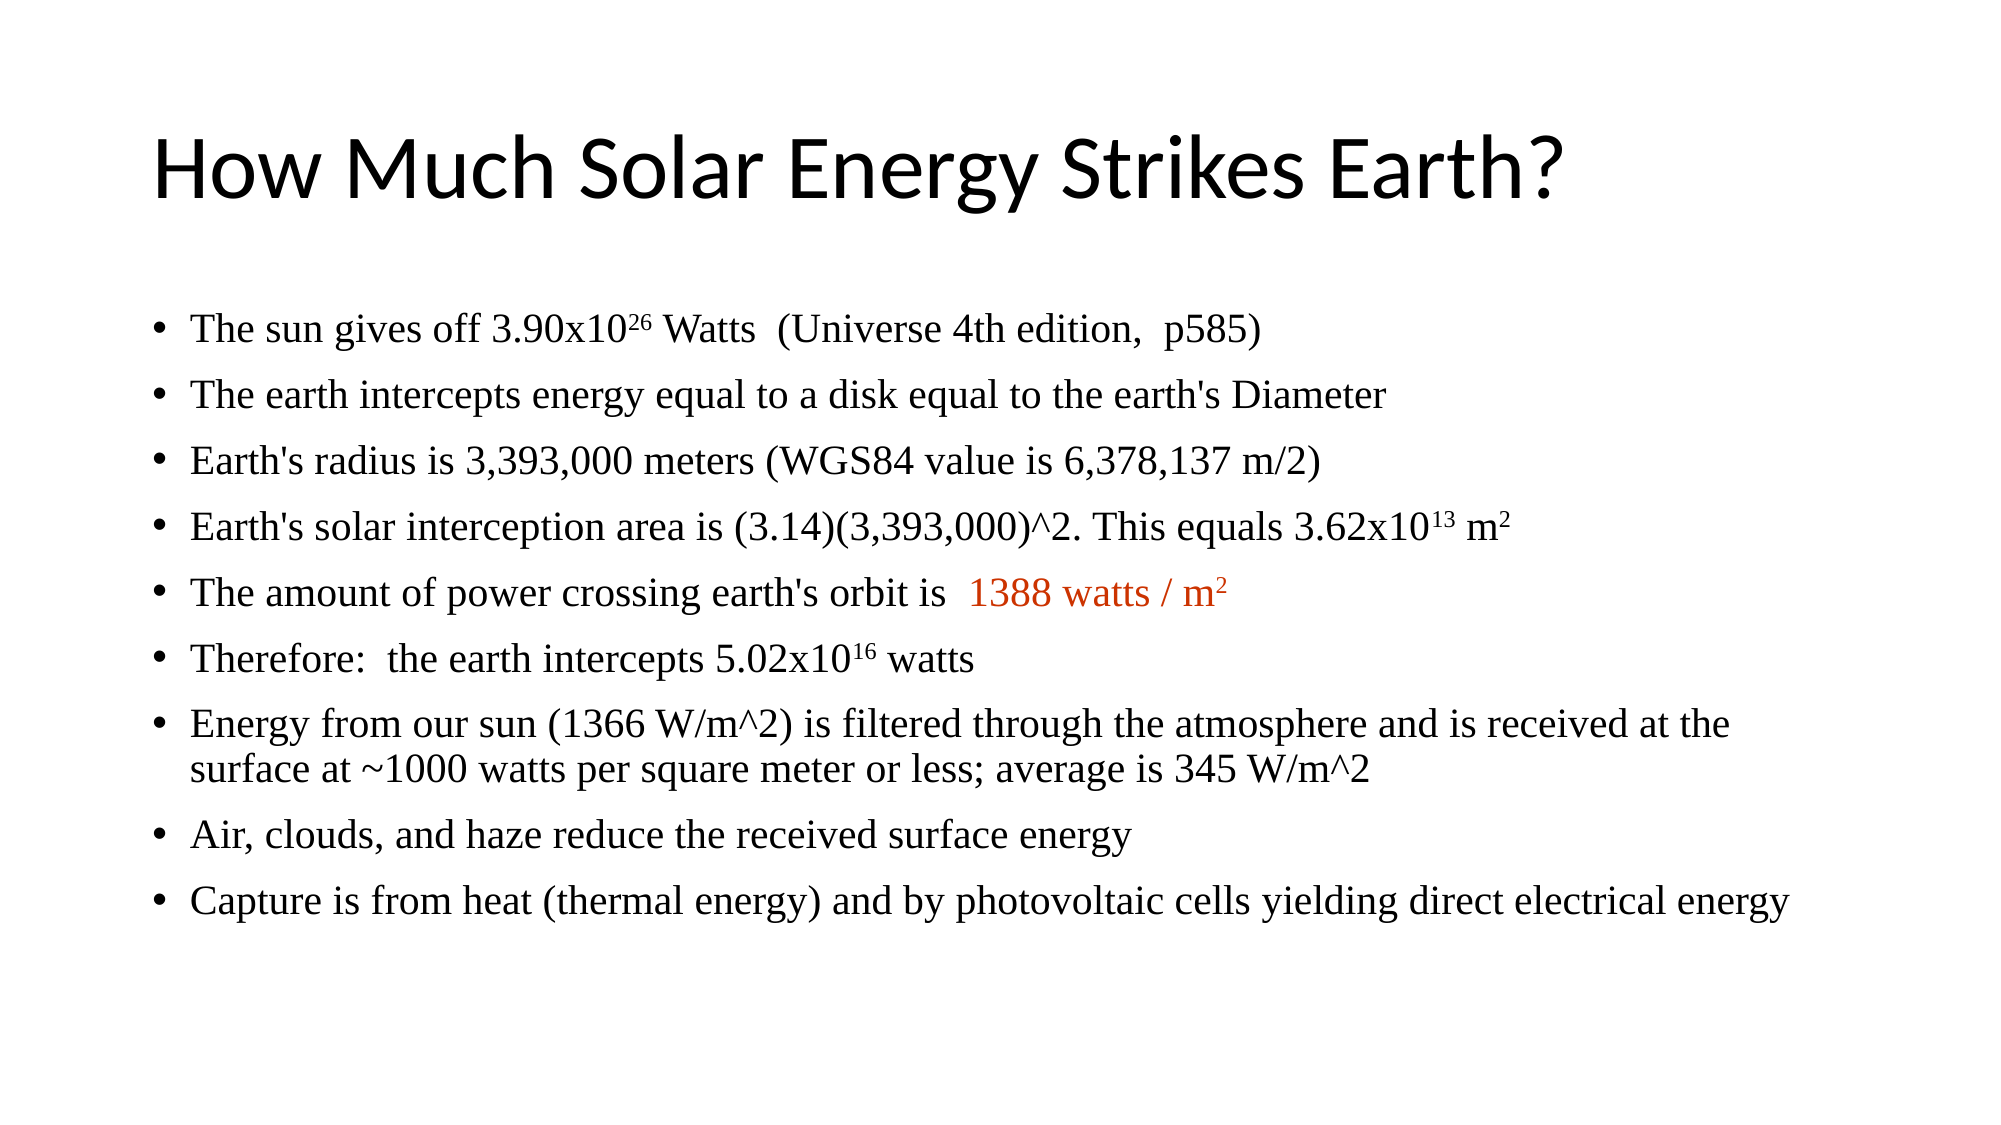

# How Much Solar Energy Strikes Earth?
The sun gives off 3.90x1026 Watts  (Universe 4th edition,  p585)
The earth intercepts energy equal to a disk equal to the earth's Diameter
Earth's radius is 3,393,000 meters (WGS84 value is 6,378,137 m/2)
Earth's solar interception area is (3.14)(3,393,000)^2. This equals 3.62x1013 m2
The amount of power crossing earth's orbit is  1388 watts / m2
Therefore:  the earth intercepts 5.02x1016 watts
Energy from our sun (1366 W/m^2) is filtered through the atmosphere and is received at the surface at ~1000 watts per square meter or less; average is 345 W/m^2
Air, clouds, and haze reduce the received surface energy
Capture is from heat (thermal energy) and by photovoltaic cells yielding direct electrical energy